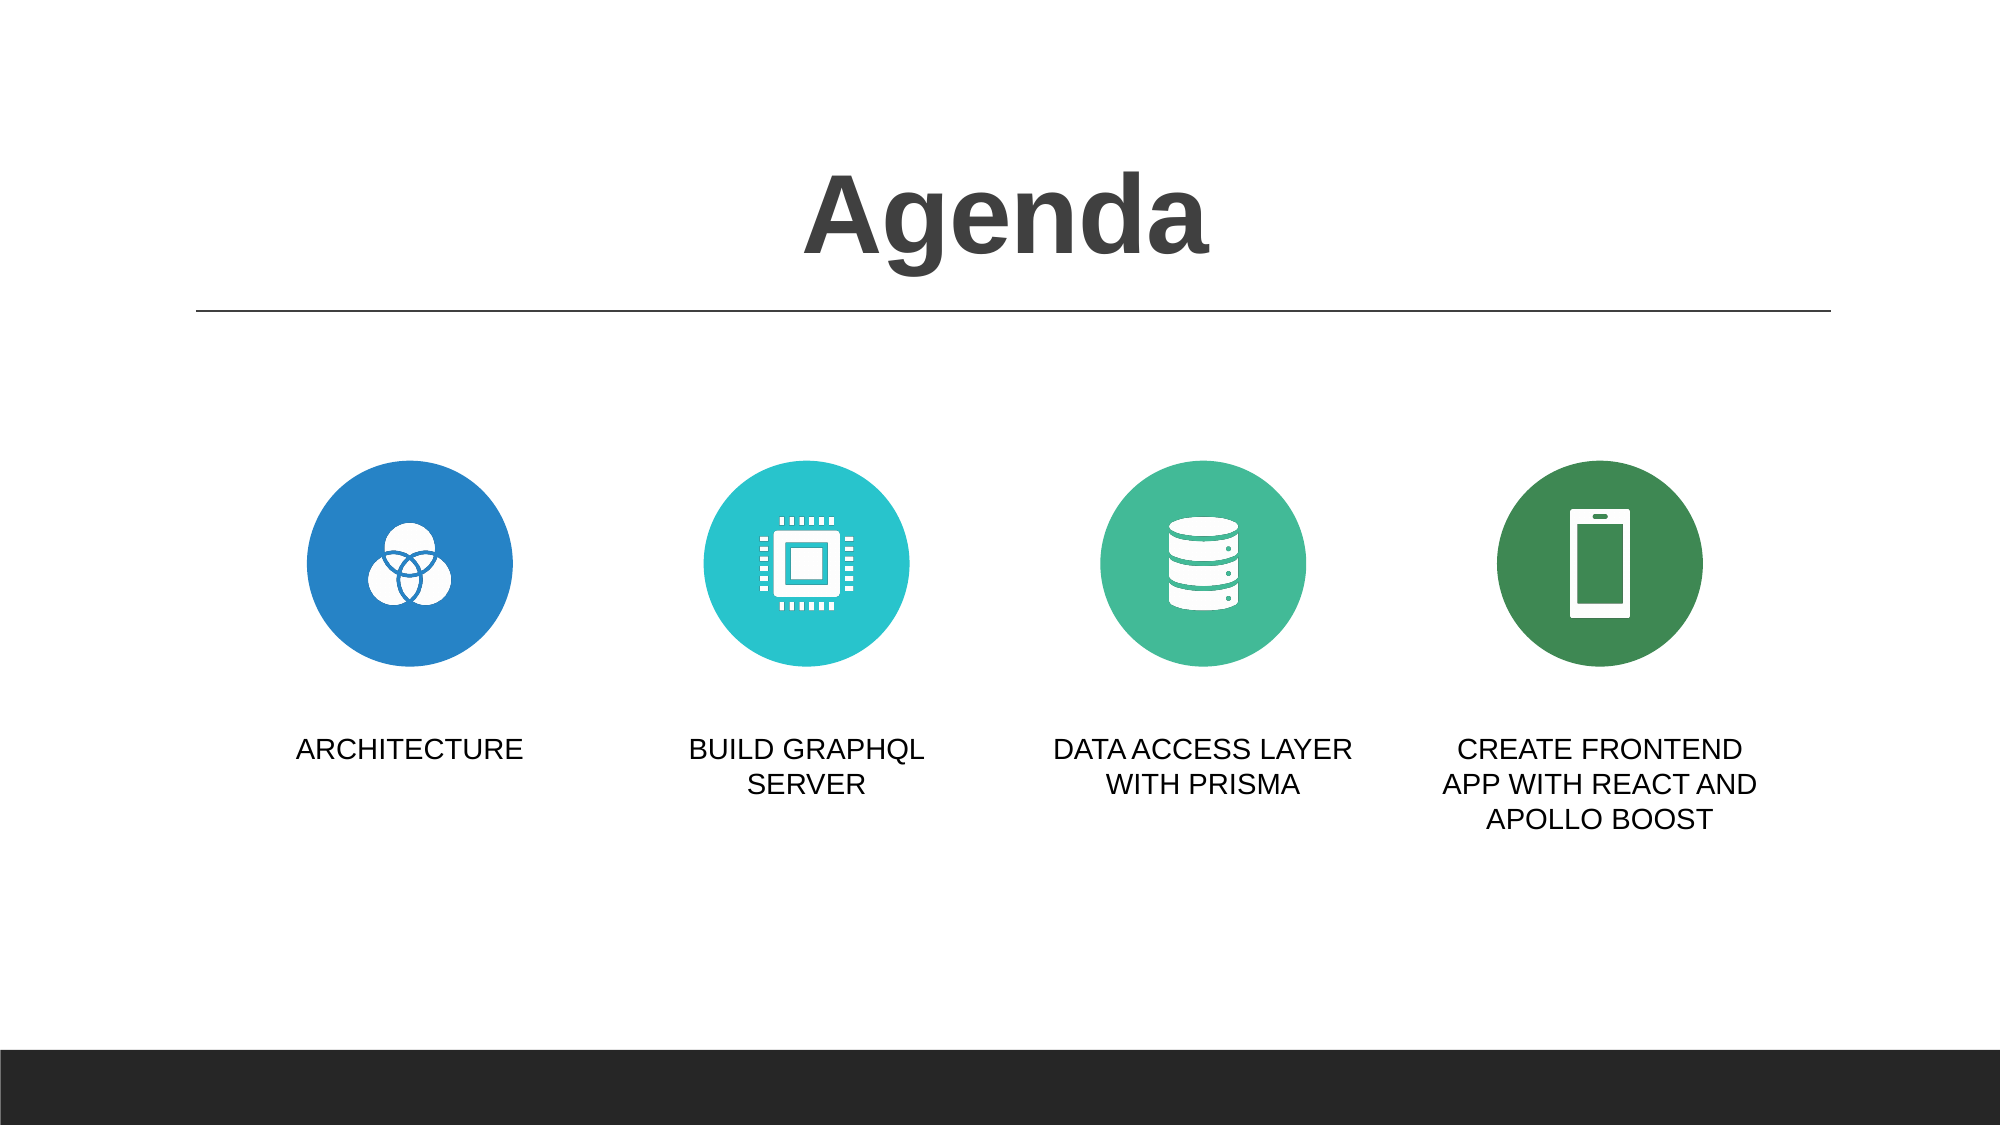

# Agenda
Architecture
Build GraphQL Server
Data Access Layer with Prisma
Create Frontend App with React and Apollo Boost